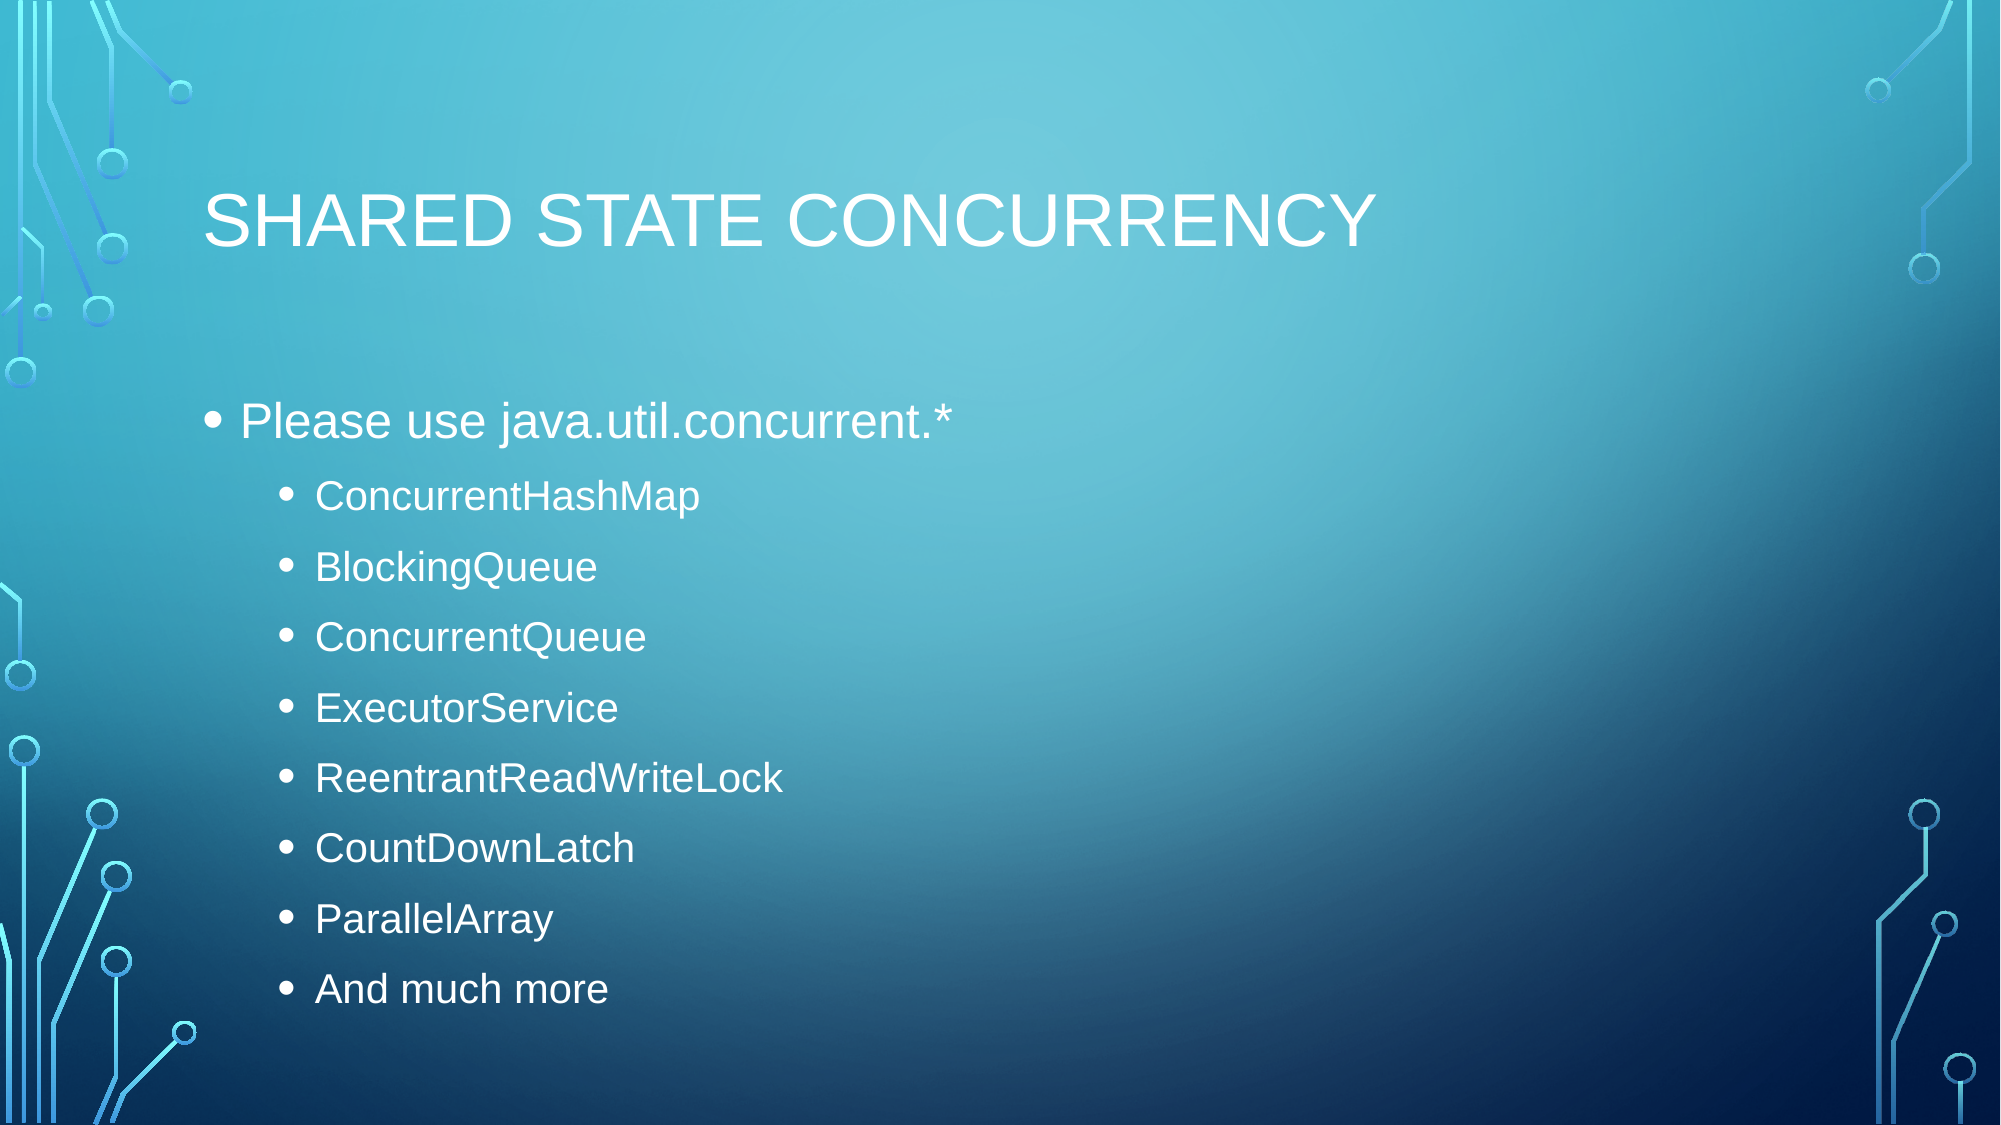

# Shared State Concurrency
Please use java.util.concurrent.*
ConcurrentHashMap
BlockingQueue
ConcurrentQueue
ExecutorService
ReentrantReadWriteLock
CountDownLatch
ParallelArray
And much more